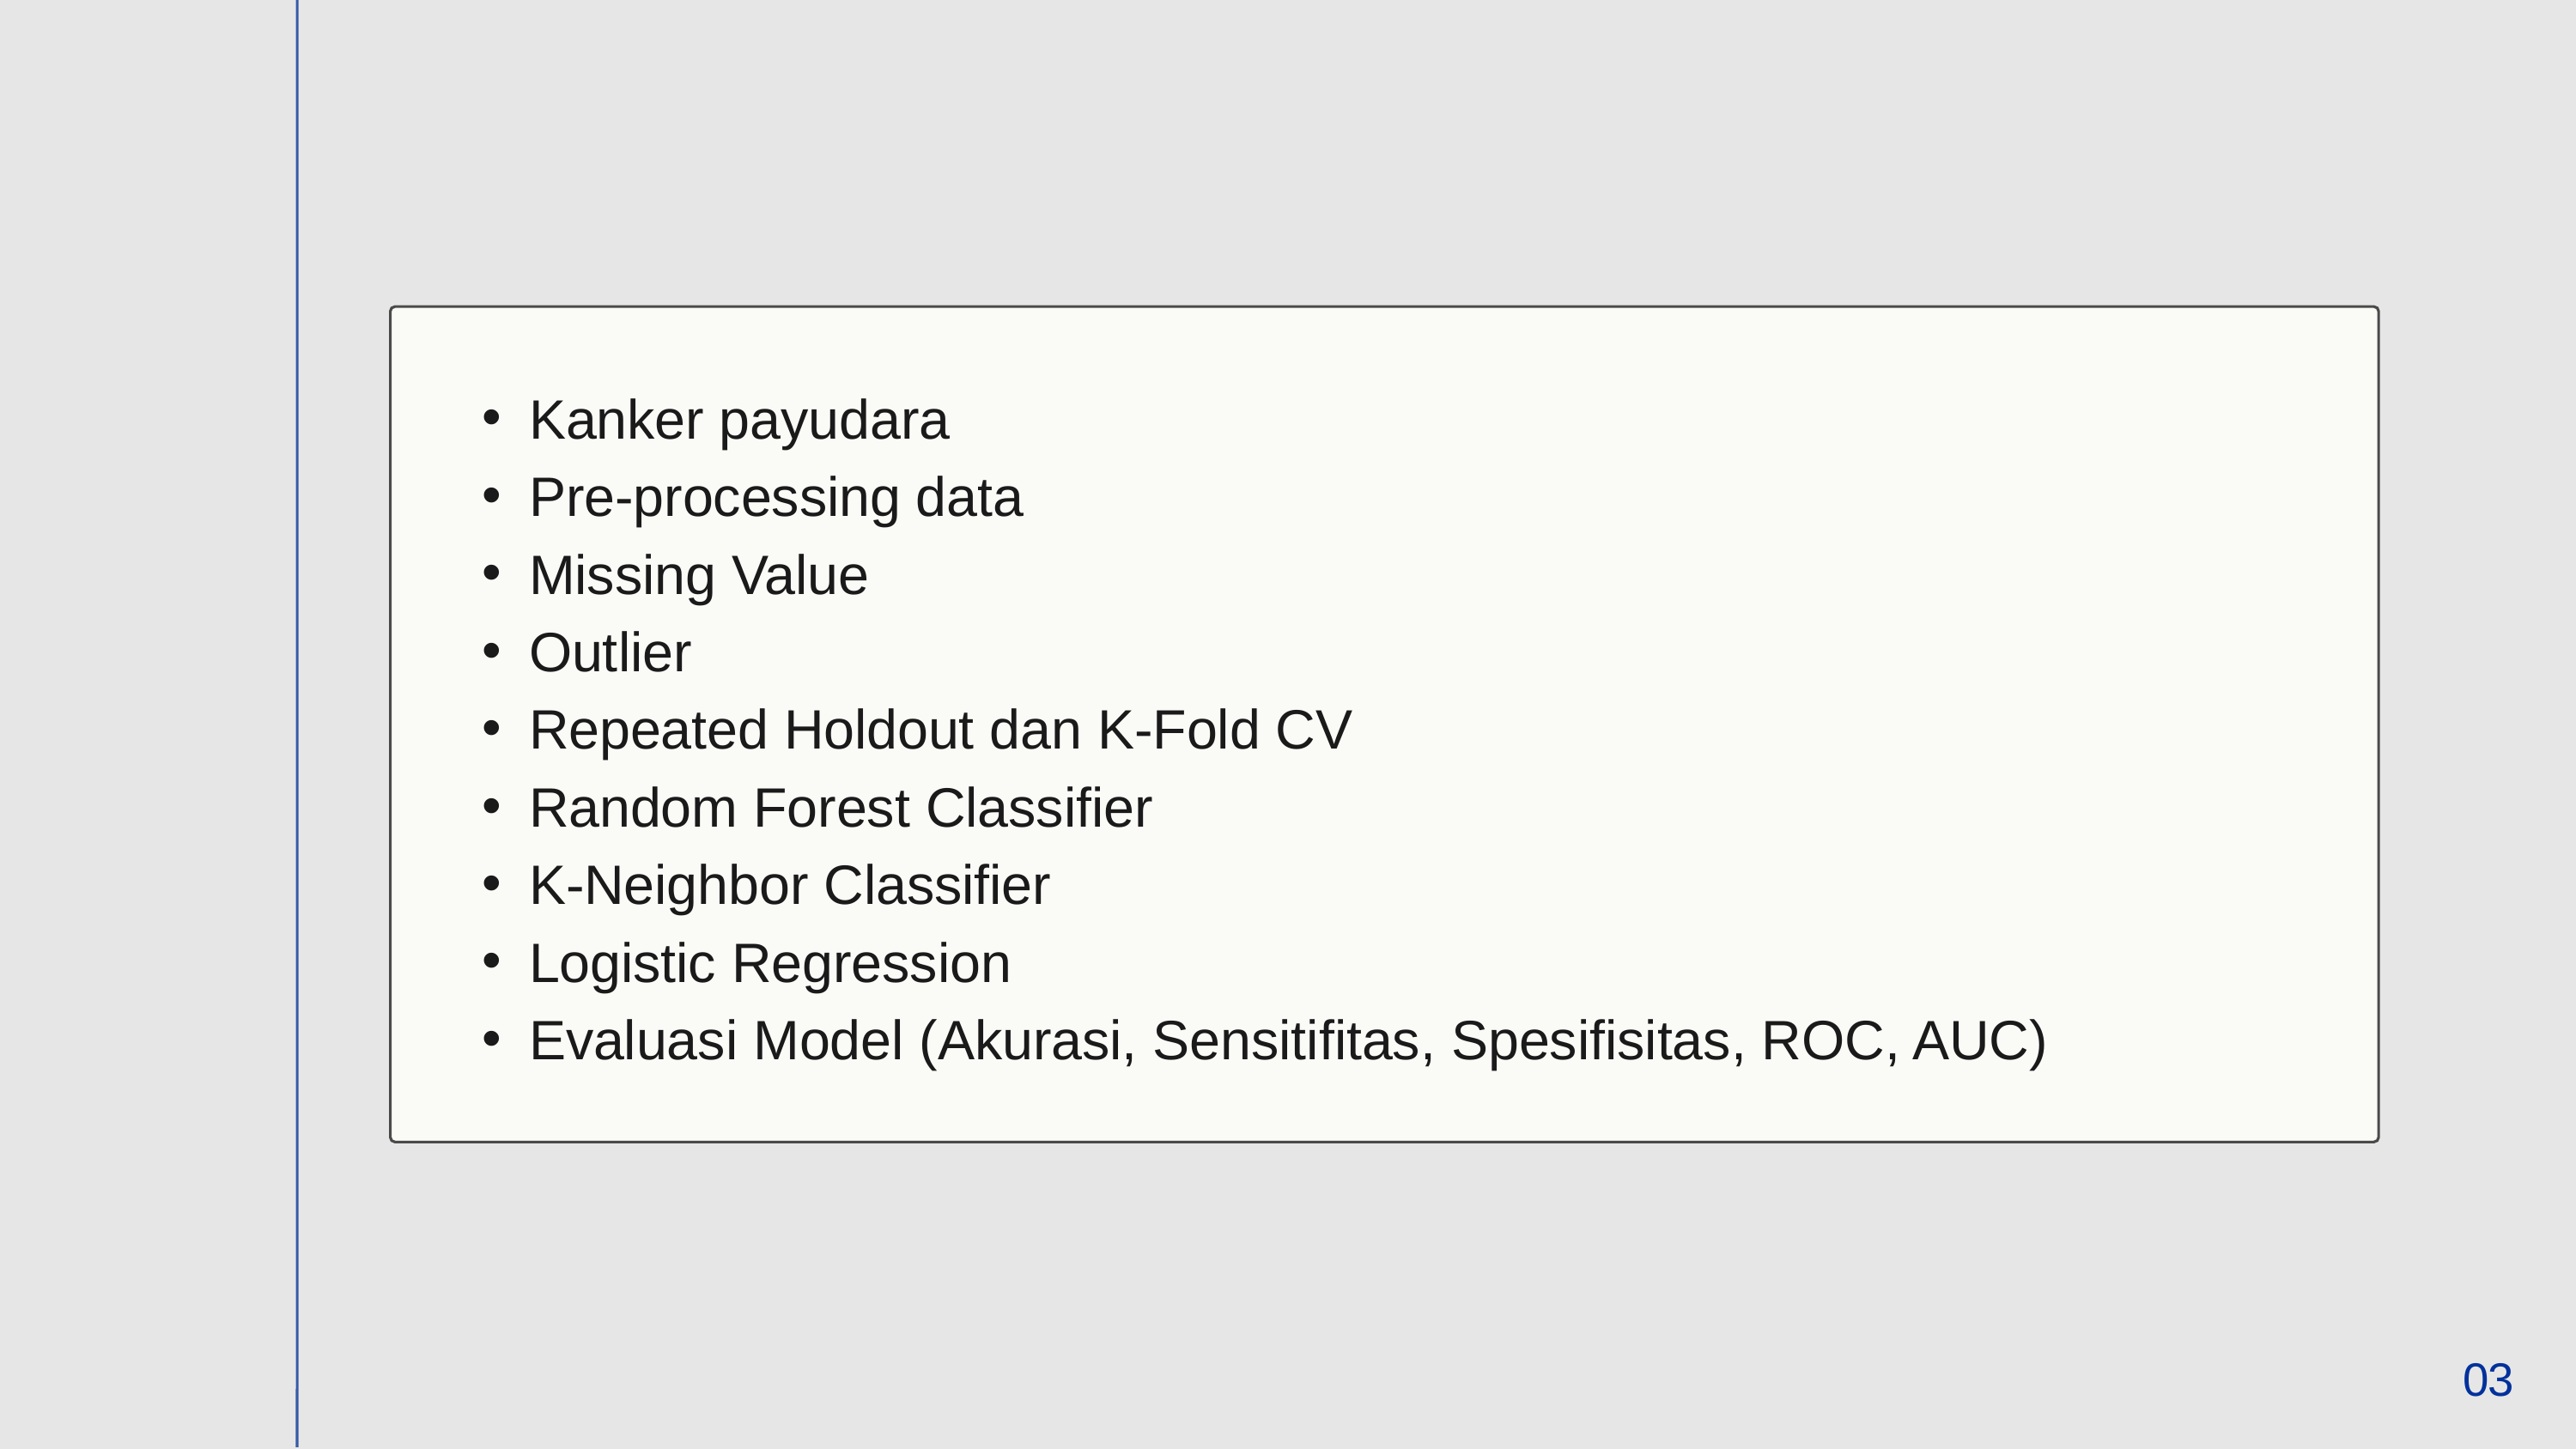

Kanker payudara
Pre-processing data
Missing Value
Outlier
Repeated Holdout dan K-Fold CV
Random Forest Classifier
K-Neighbor Classifier
Logistic Regression
Evaluasi Model (Akurasi, Sensitifitas, Spesifisitas, ROC, AUC)

03